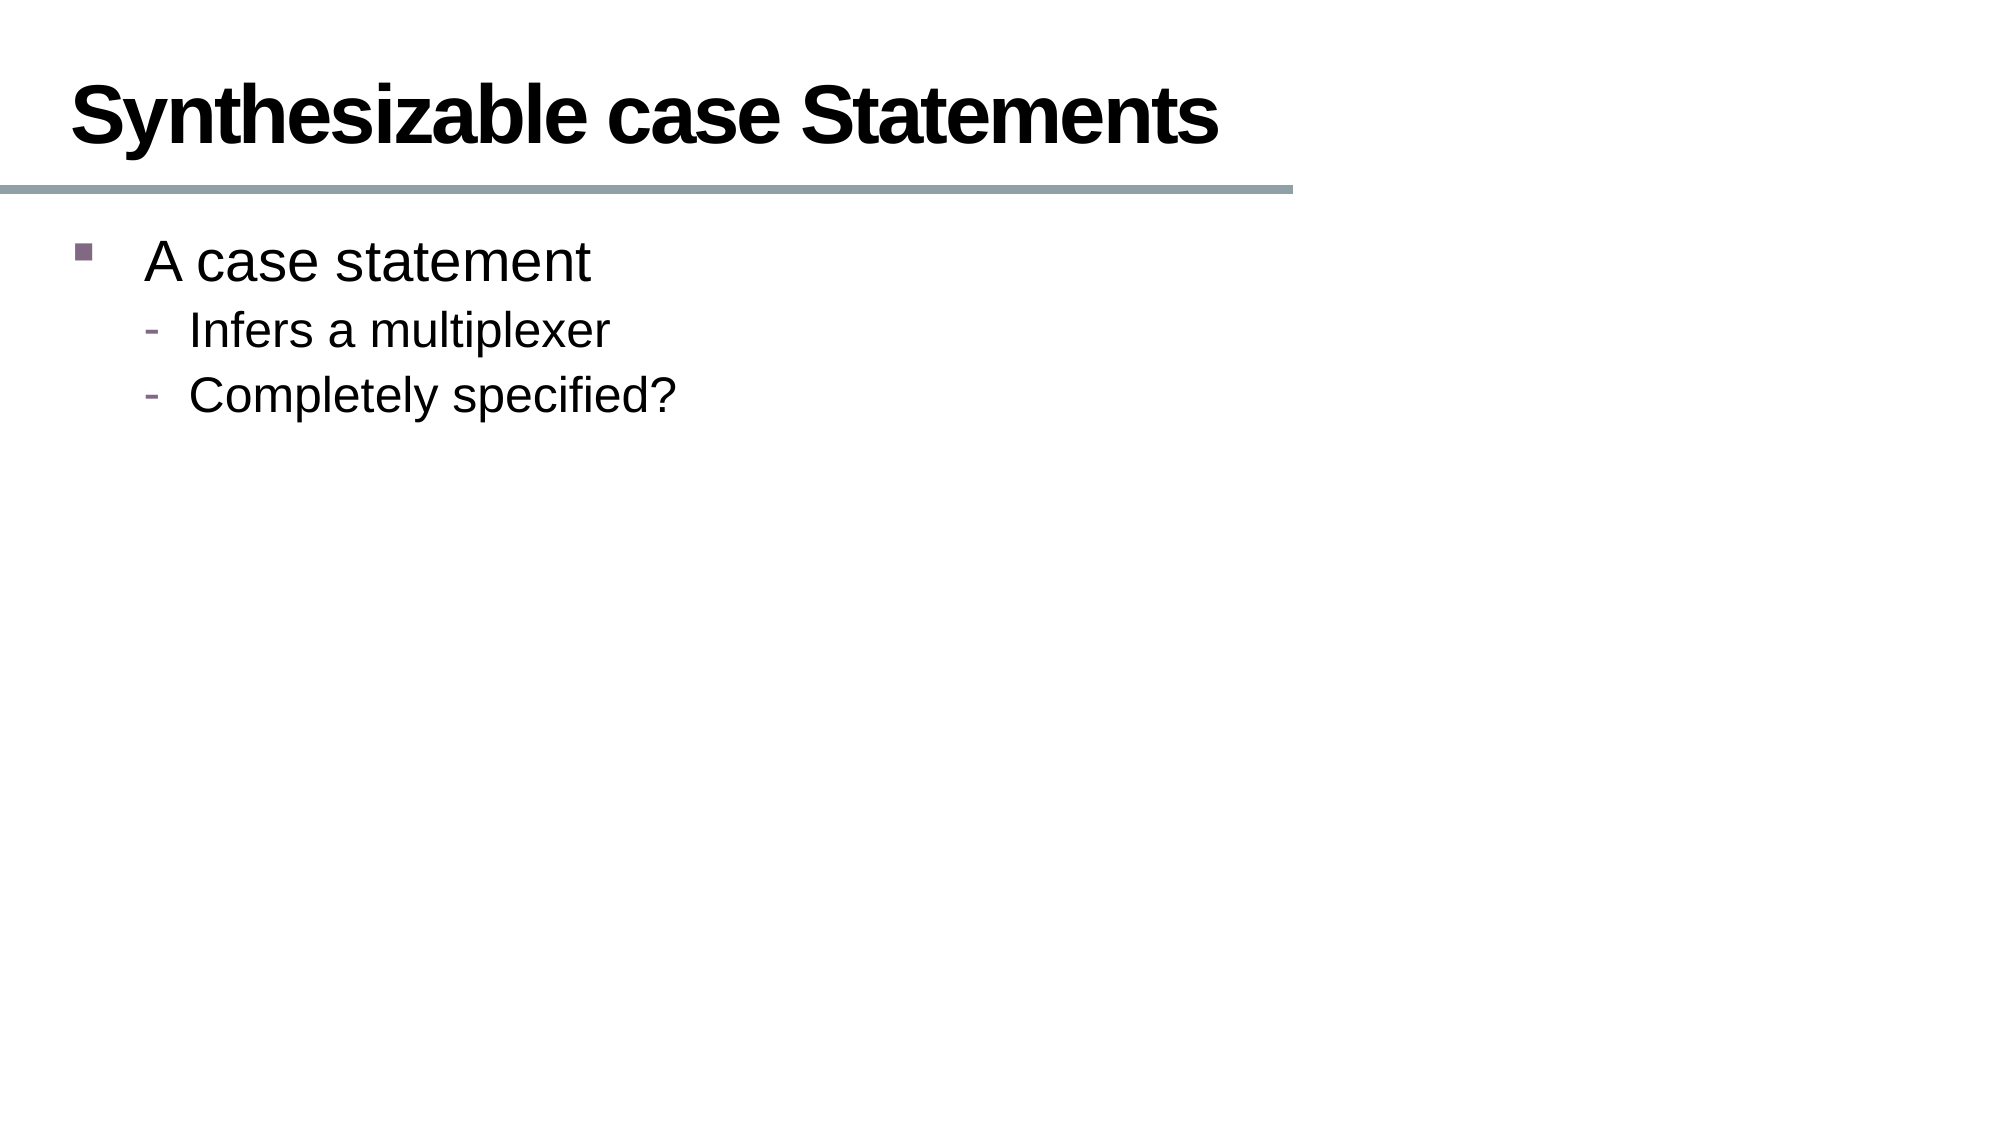

# Synthesizable case Statements
A case statement
Infers a multiplexer
Completely specified?